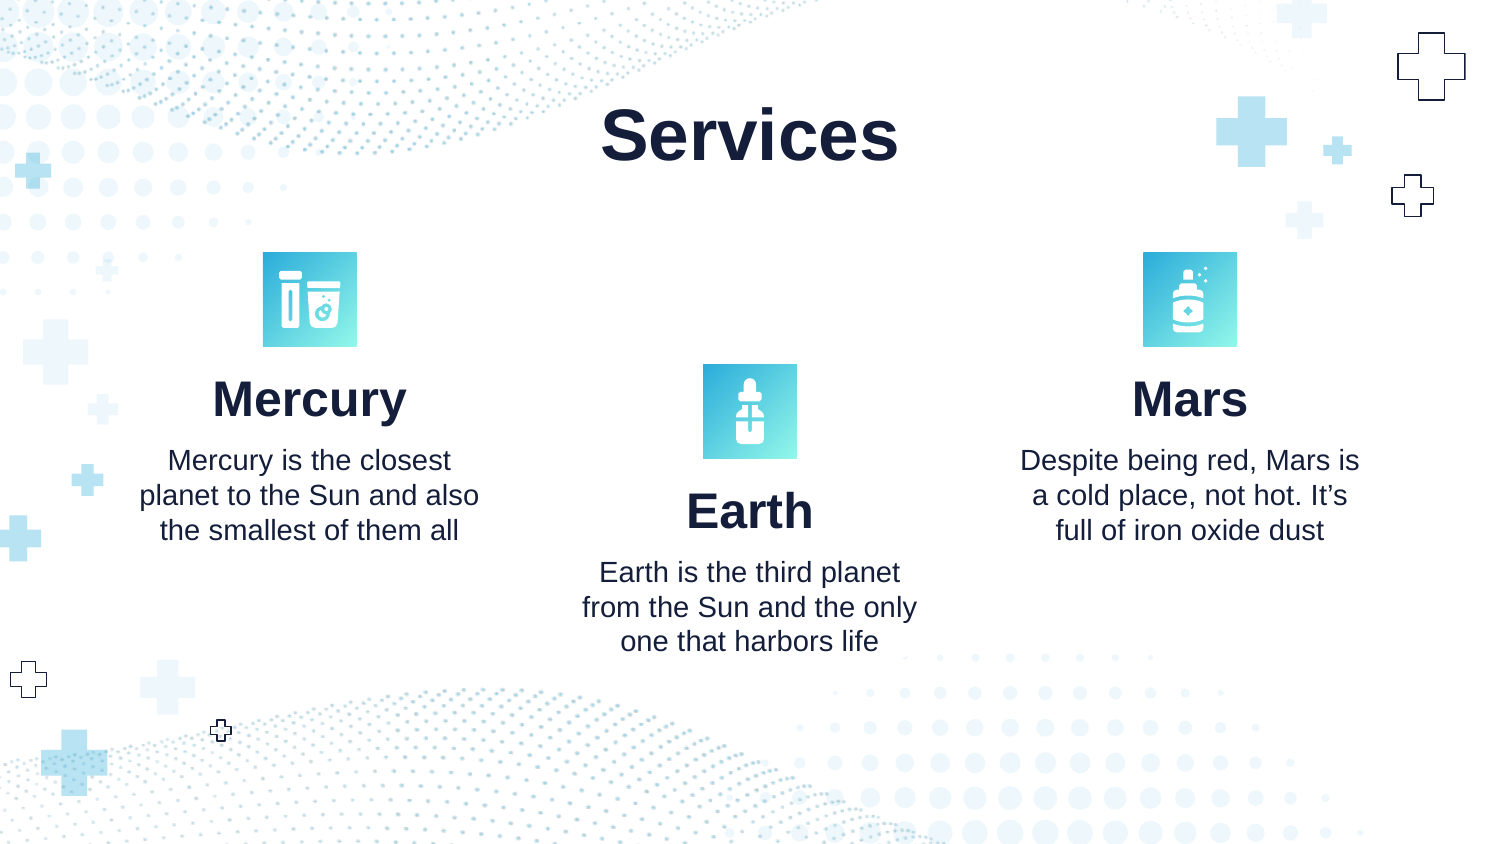

# Services

Mercury
Mars

Mercury is the closest planet to the Sun and also the smallest of them all
Despite being red, Mars is a cold place, not hot. It’s full of iron oxide dust
Earth
Earth is the third planet from the Sun and the only one that harbors life